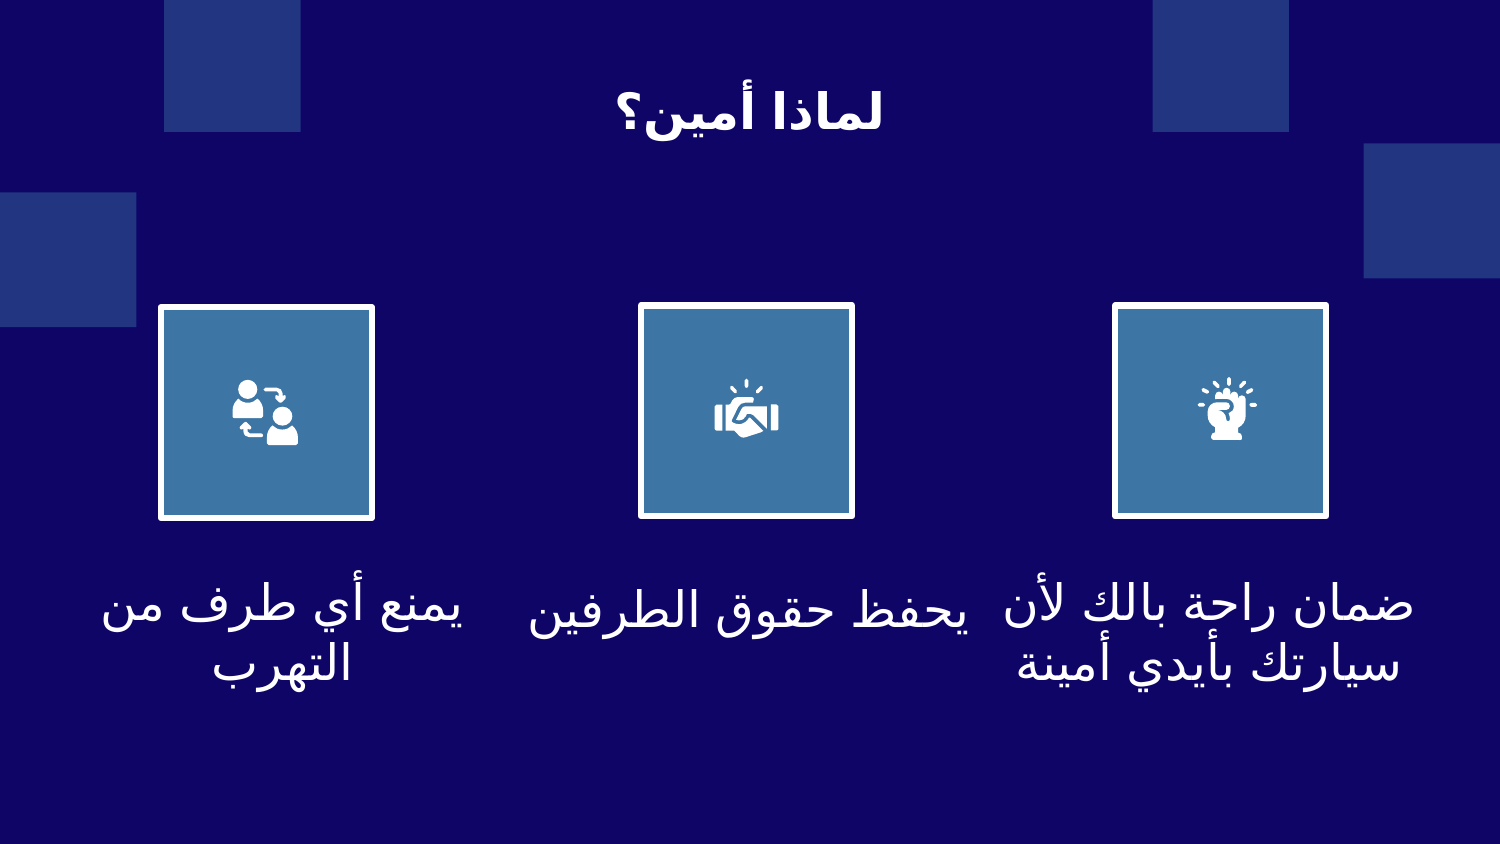

لماذا أمين؟

ضمان راحة بالك لأن سيارتك بأيدي أمينة
يمنع أي طرف من التهرب
يحفظ حقوق الطرفين